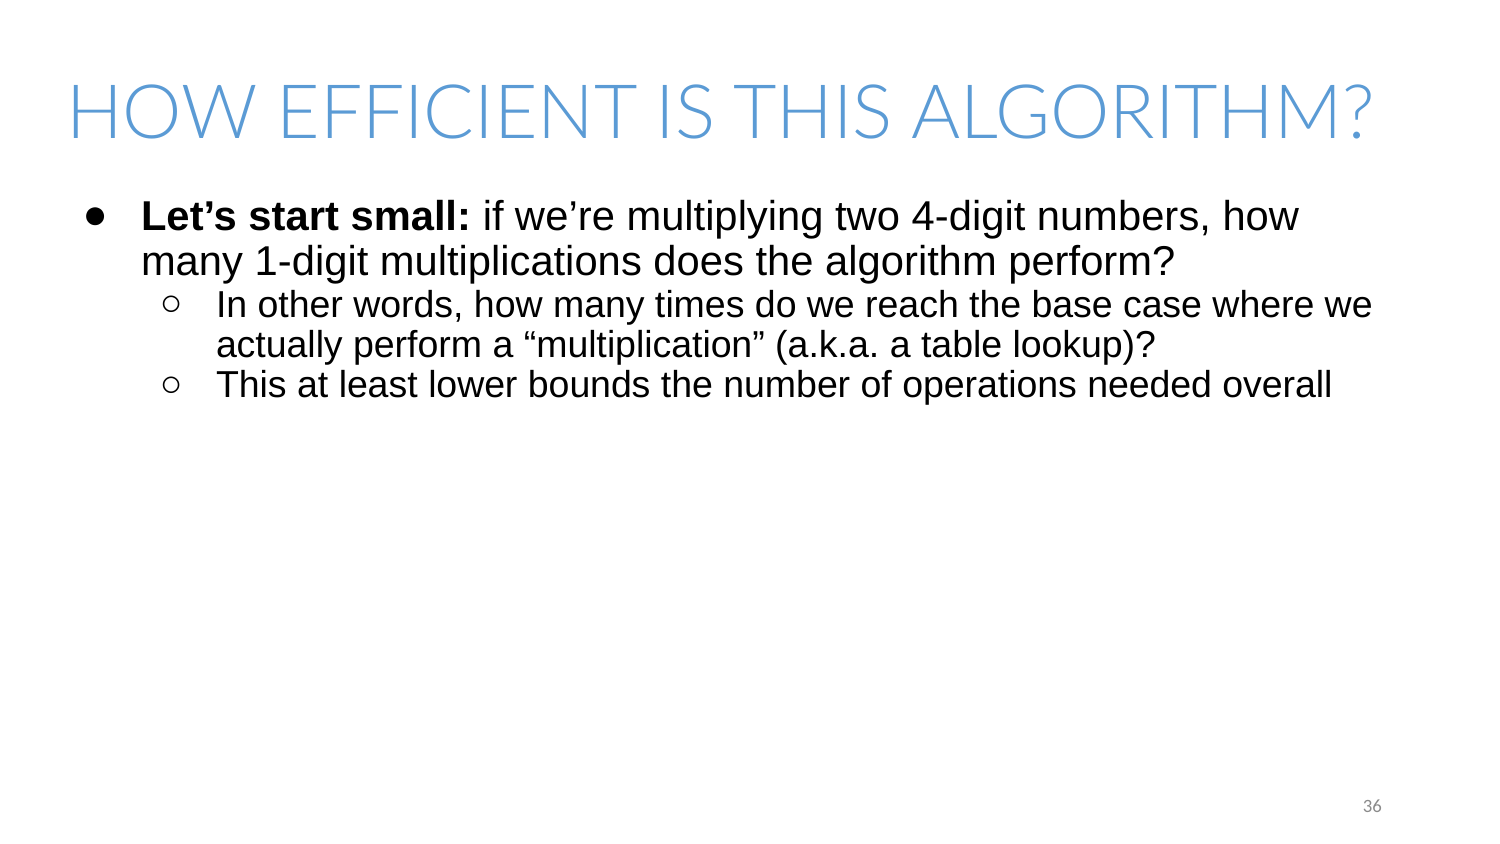

# HOW EFFICIENT IS THIS ALGORITHM?
Let’s start small: if we’re multiplying two 4-digit numbers, how many 1-digit multiplications does the algorithm perform?
In other words, how many times do we reach the base case where we actually perform a “multiplication” (a.k.a. a table lookup)?
This at least lower bounds the number of operations needed overall
36